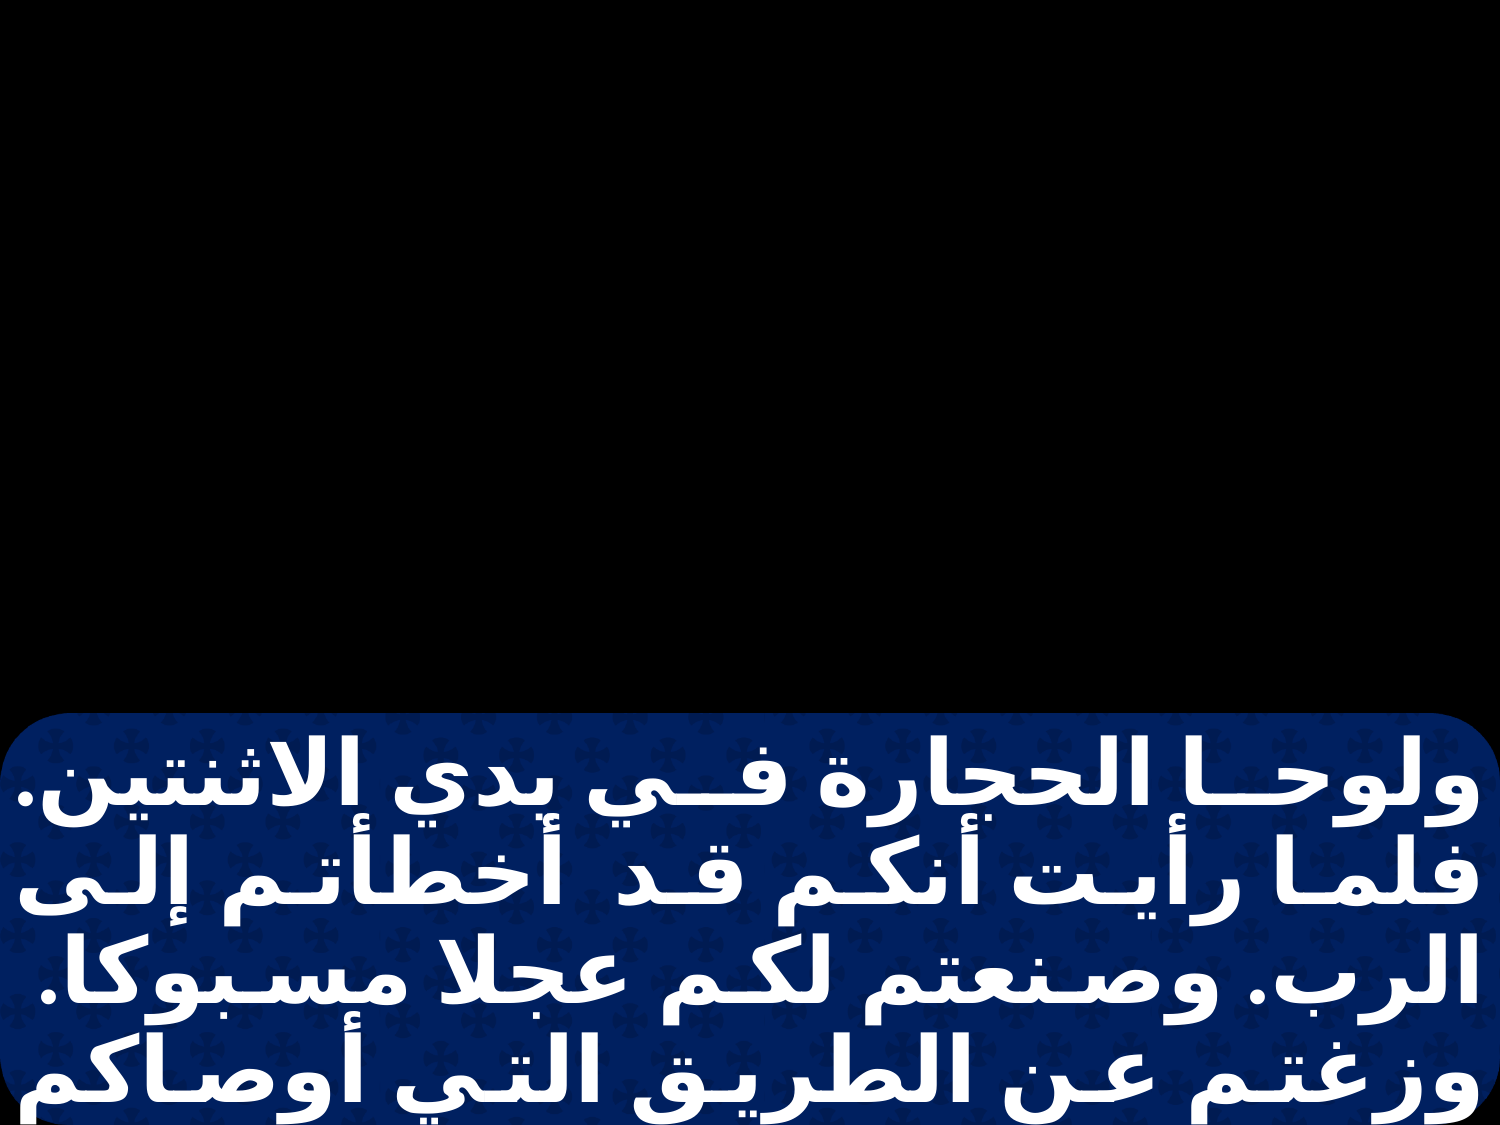

ولوحا الحجارة في يدي الاثنتين. فلما رأيت أنكم قد  أخطأتم إلى الرب. وصنعتم لكم عجلا مسبوكا.  وزغتم عن الطريق التي أوصاكم بها الرب، طرحت  اللوحين من يدي وكسرتهما قدامكم. ثم طلبت من